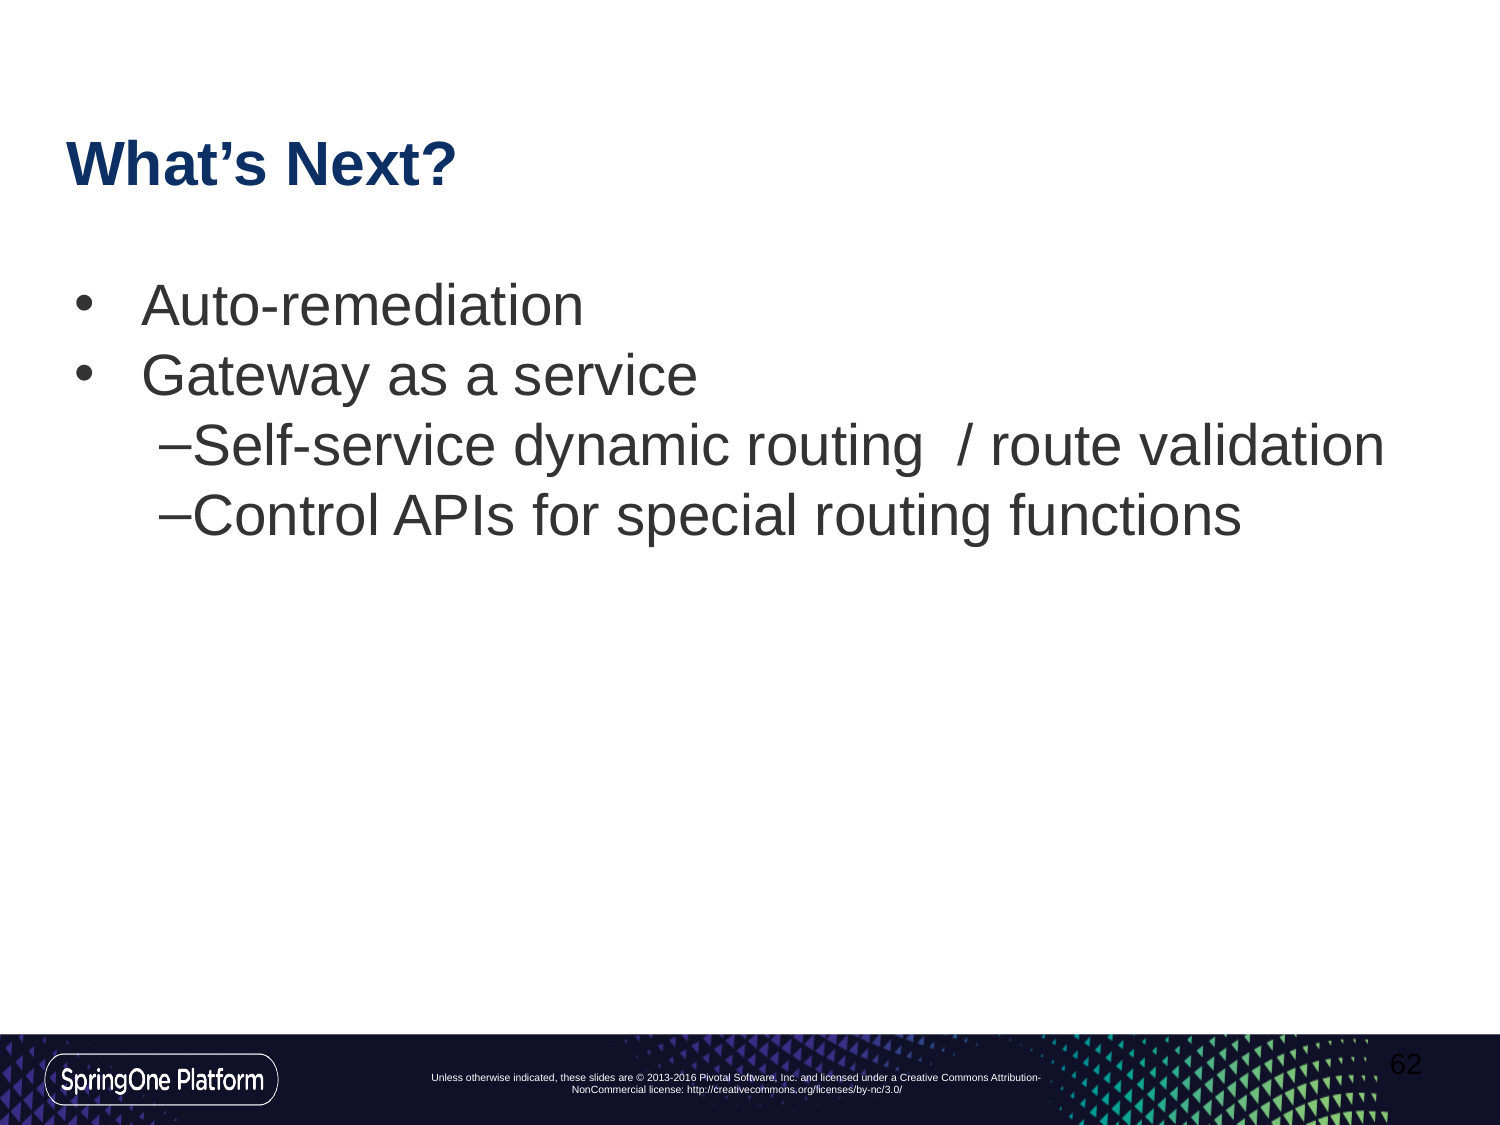

# What’s Next?
Auto-remediation
Gateway as a service
Self-service dynamic routing  / route validation
Control APIs for special routing functions

62